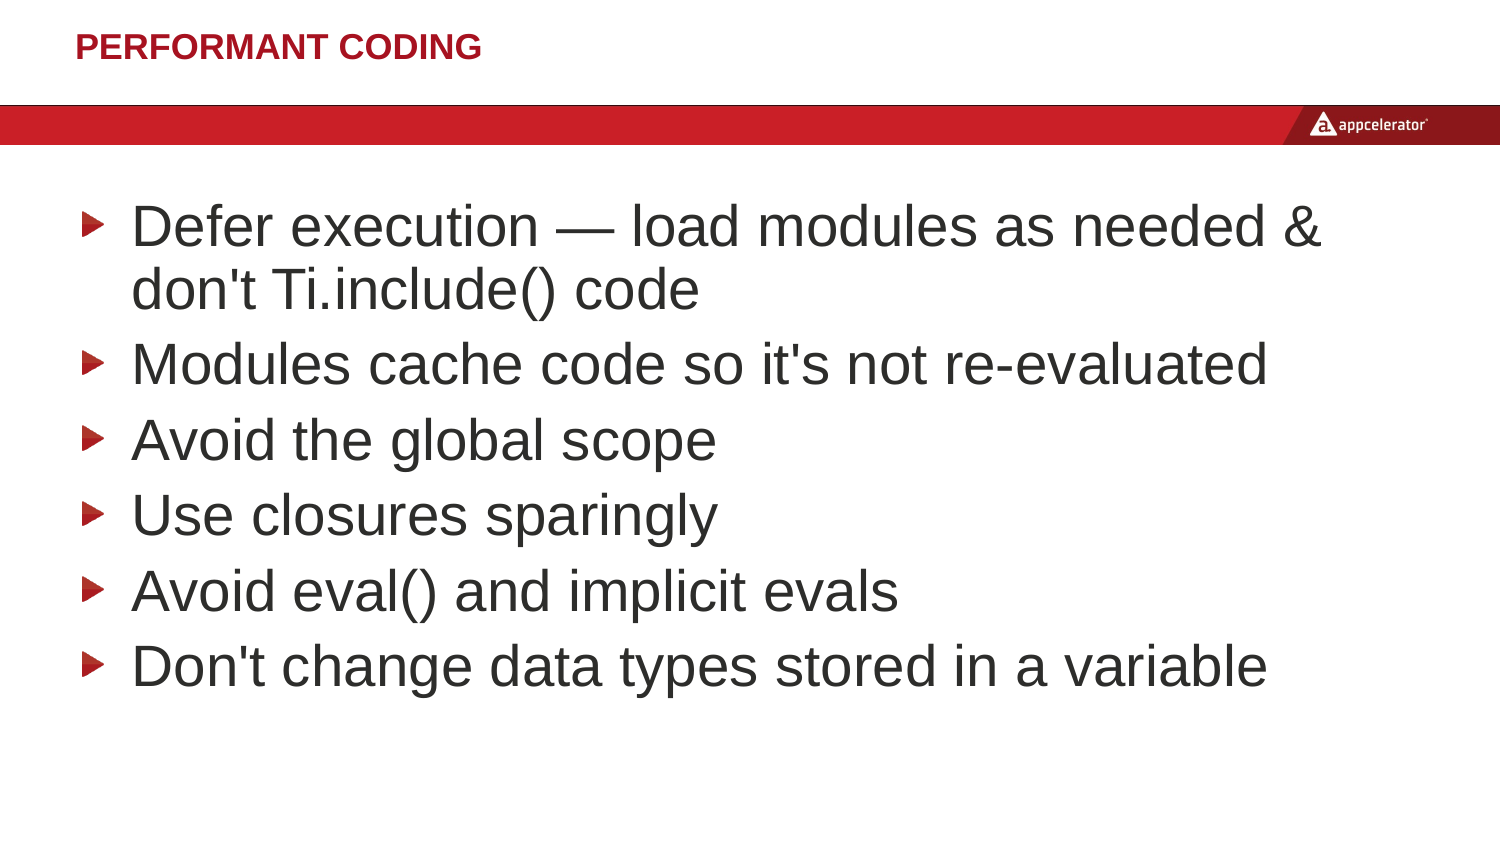

# Performant Coding
Defer execution — load modules as needed & don't Ti.include() code
Modules cache code so it's not re-evaluated
Avoid the global scope
Use closures sparingly
Avoid eval() and implicit evals
Don't change data types stored in a variable